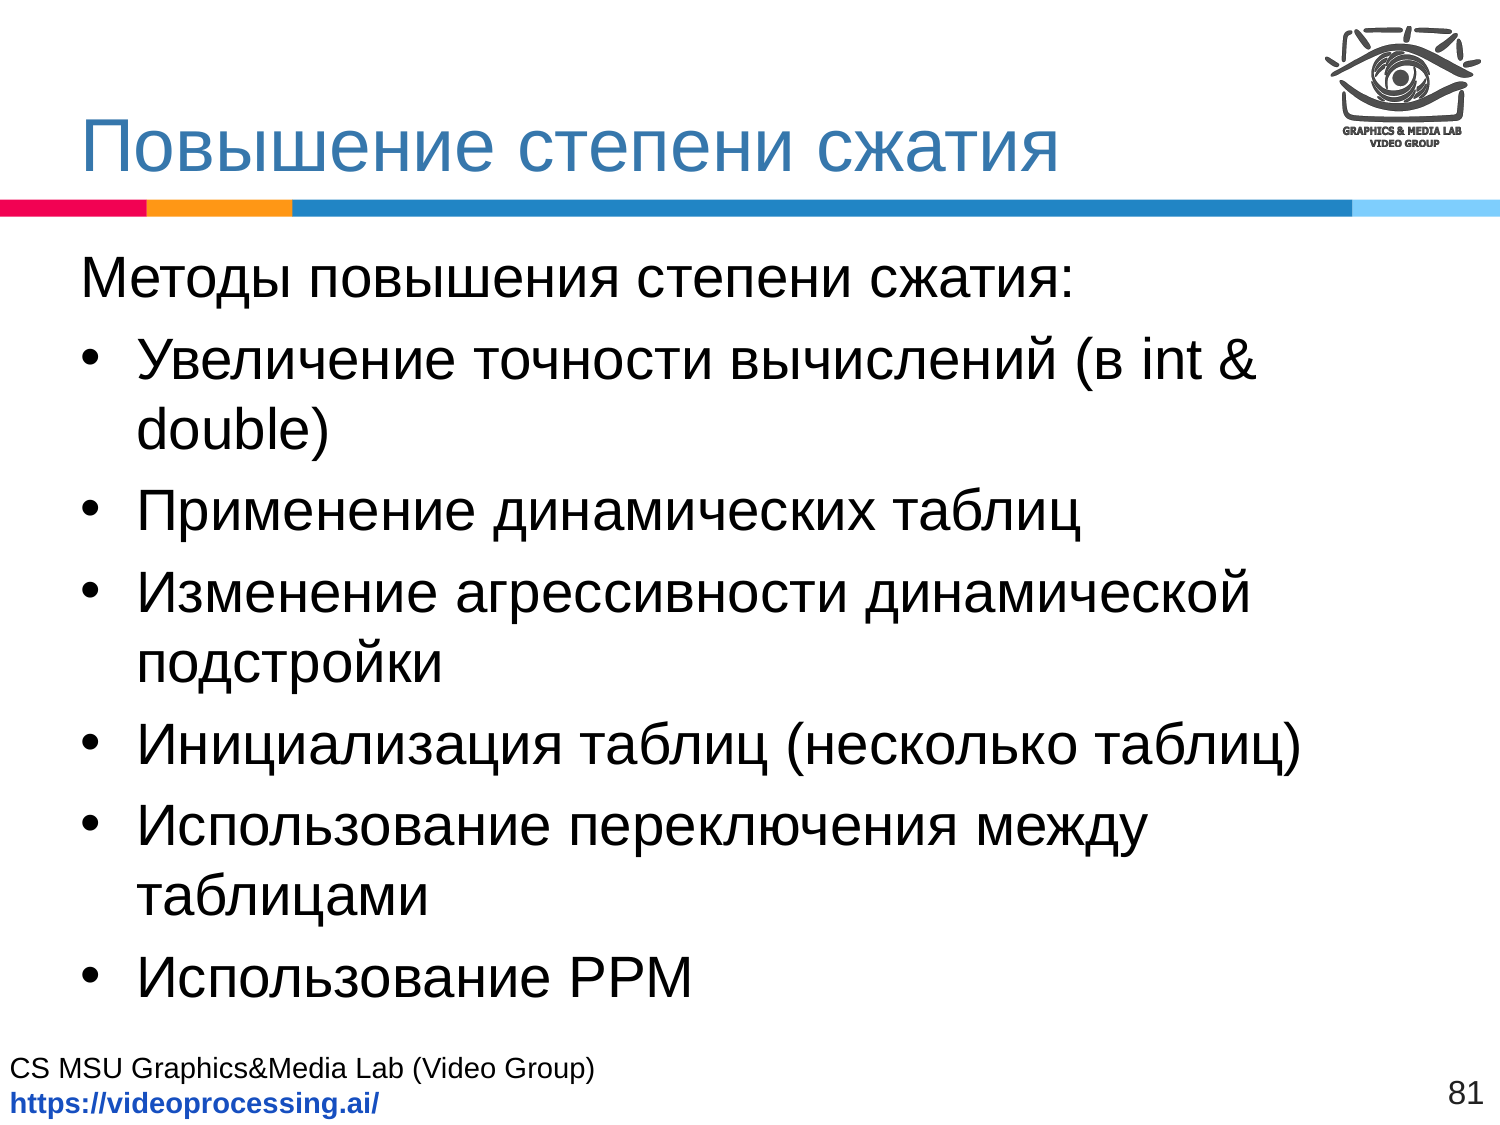

# Повышение степени сжатия
Методы повышения степени сжатия:
Увеличение точности вычислений (в int & double)
Применение динамических таблиц
Изменение агрессивности динамической подстройки
Инициализация таблиц (несколько таблиц)
Использование переключения между таблицами
Использование PPM
81